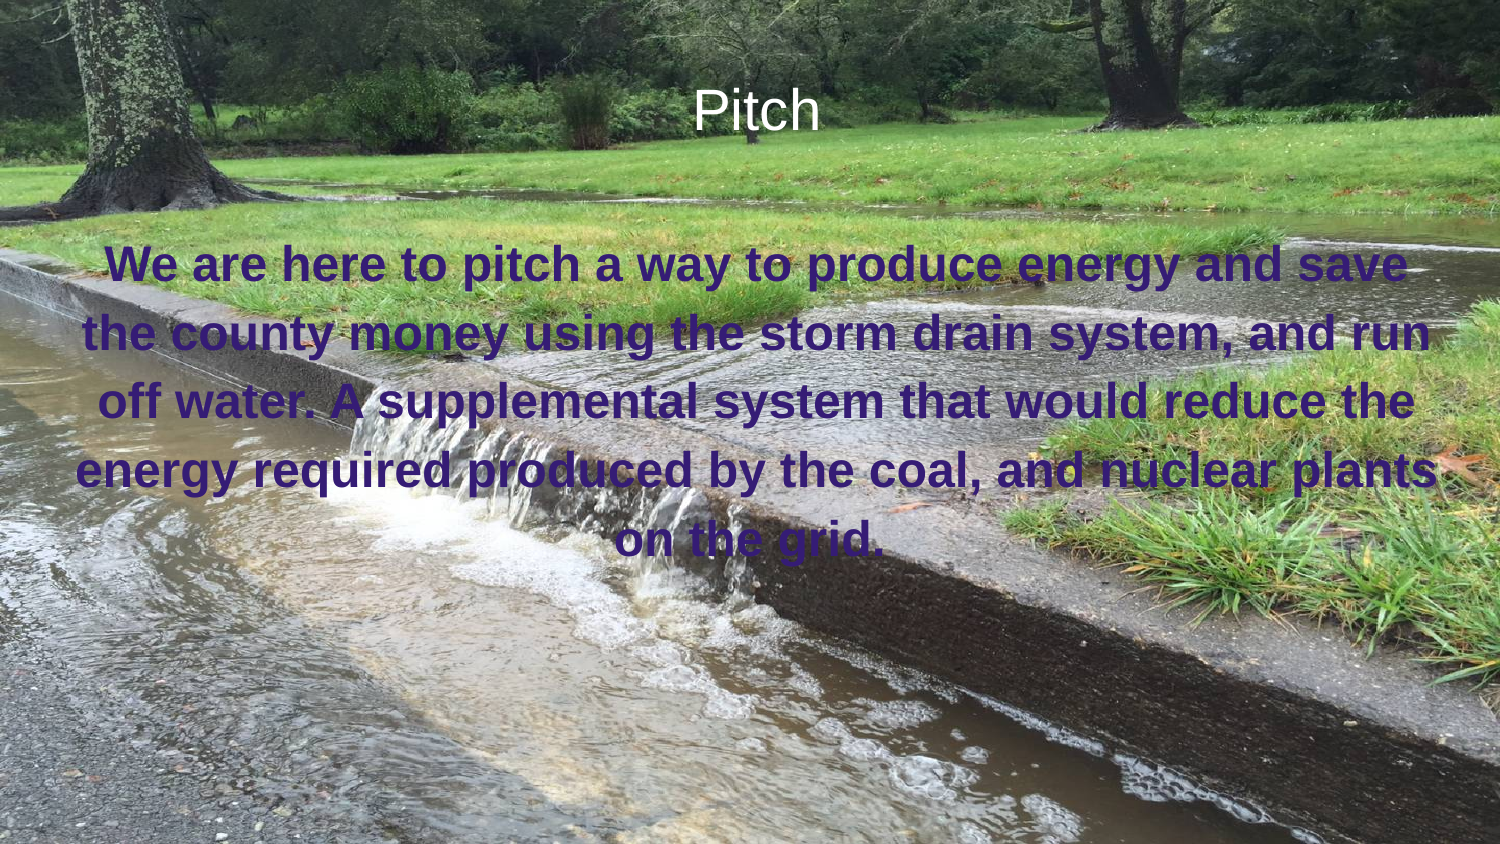

# Pitch
We are here to pitch a way to produce energy and save the county money using the storm drain system, and run off water. A supplemental system that would reduce the energy required produced by the coal, and nuclear plants on the grid.